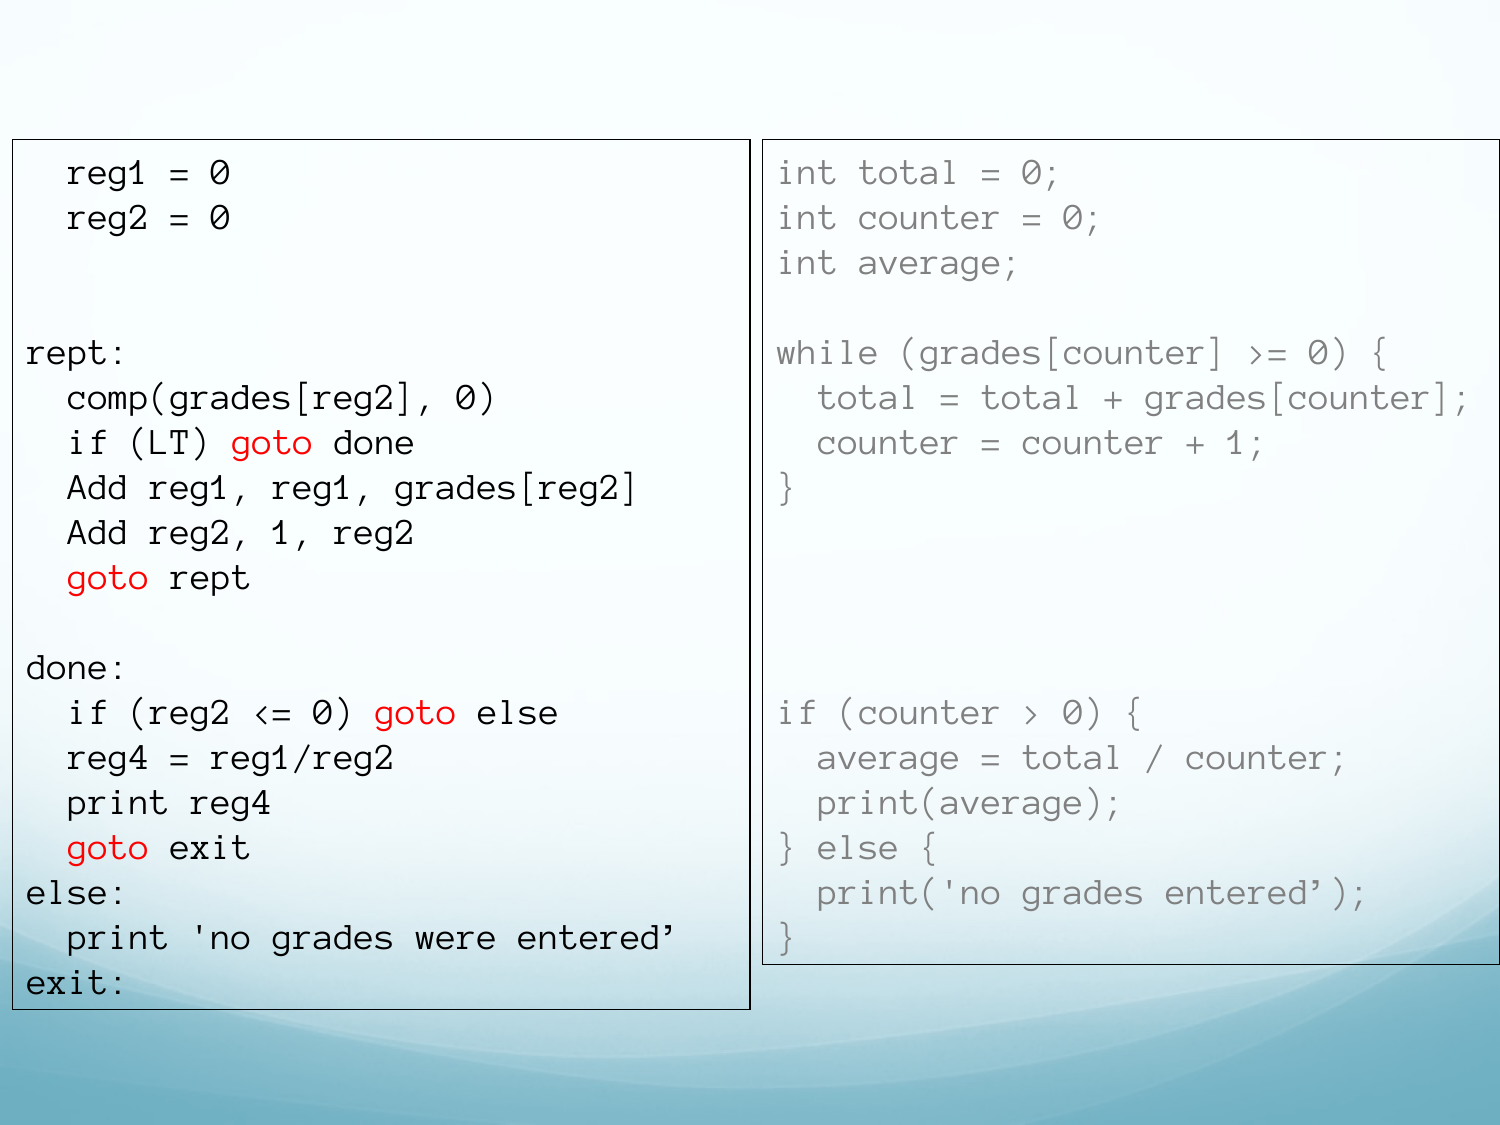

reg1 = 0
  reg2 = 0

rept:
  comp(grades[reg2], 0)
  if (LT) goto done
  Add reg1, reg1, grades[reg2]
  Add reg2, 1, reg2
  goto rept

done:
  if (reg2 <= 0) goto else
  reg4 = reg1/reg2
  print reg4
  goto exit
else:
  print 'no grades were entered’
exit:
int total = 0;
int counter = 0;
int average;

while (grades[counter] >= 0) {
  total = total + grades[counter];
  counter = counter + 1;
}

if (counter > 0) {
  average = total / counter;
  print(average);
} else {
  print('no grades entered’);
}